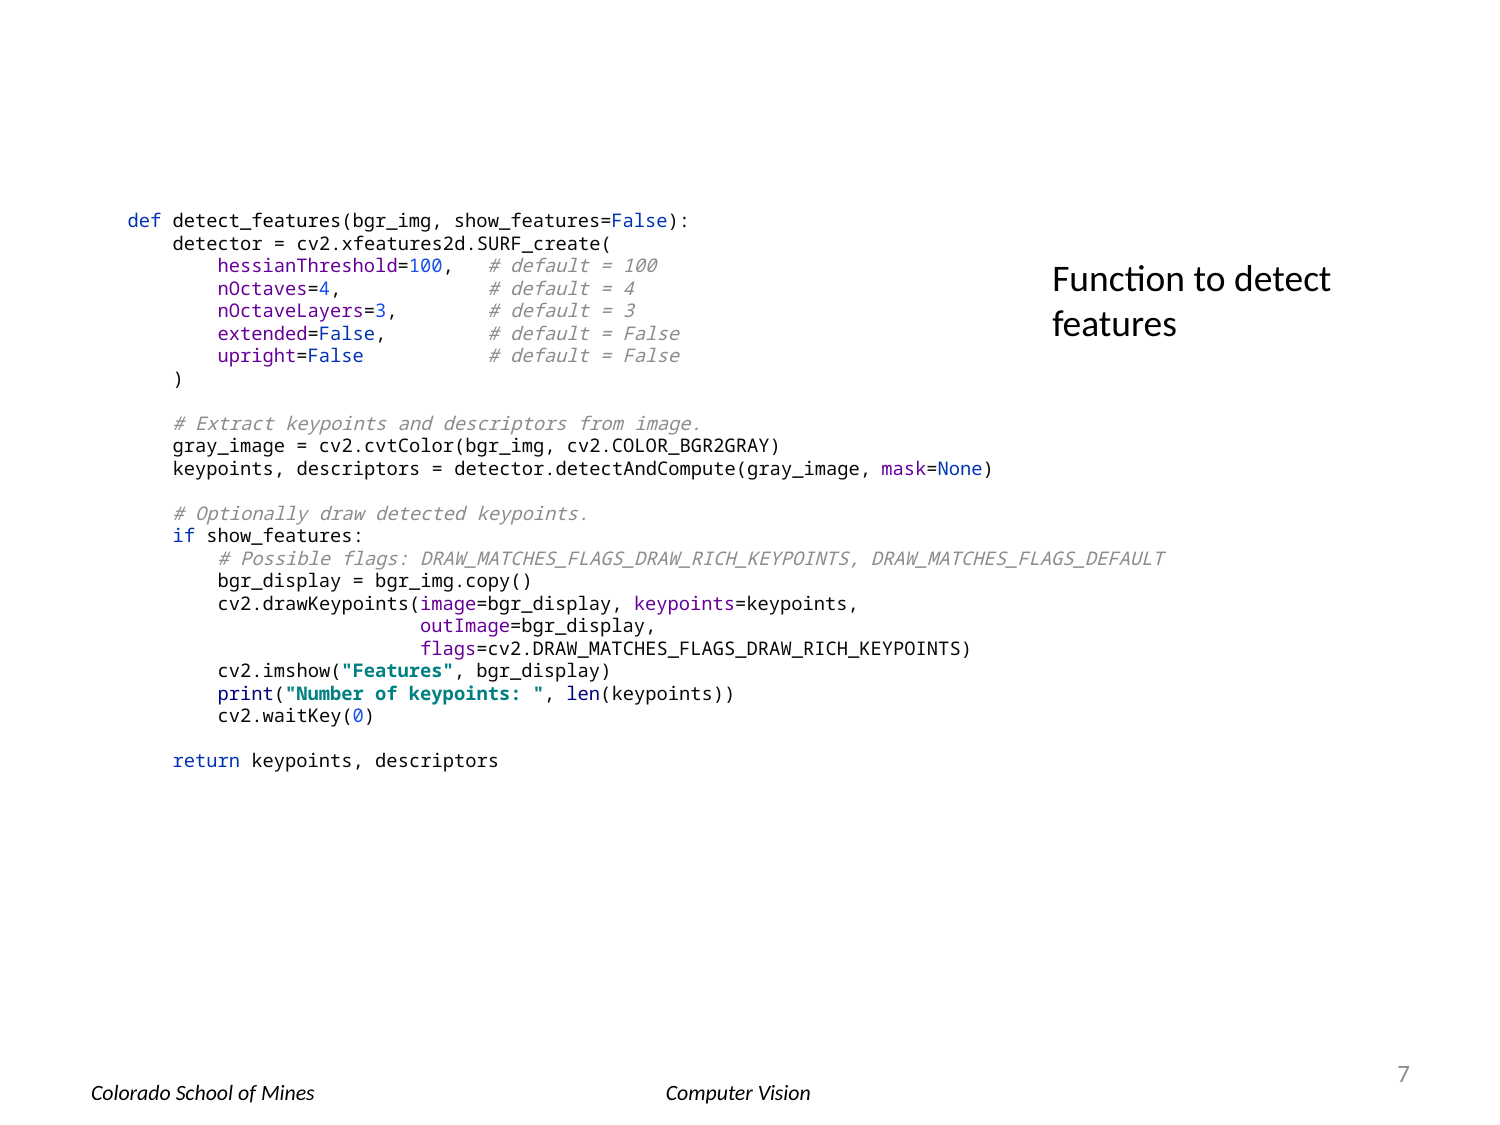

def detect_features(bgr_img, show_features=False):
    detector = cv2.xfeatures2d.SURF_create(
        hessianThreshold=100,   # default = 100
        nOctaves=4,             # default = 4
        nOctaveLayers=3,        # default = 3
        extended=False,         # default = False
        upright=False           # default = False
    )
    # Extract keypoints and descriptors from image.
    gray_image = cv2.cvtColor(bgr_img, cv2.COLOR_BGR2GRAY)
    keypoints, descriptors = detector.detectAndCompute(gray_image, mask=None)
    # Optionally draw detected keypoints.
    if show_features:
        # Possible flags: DRAW_MATCHES_FLAGS_DRAW_RICH_KEYPOINTS, DRAW_MATCHES_FLAGS_DEFAULT
        bgr_display = bgr_img.copy()
        cv2.drawKeypoints(image=bgr_display, keypoints=keypoints,
                          outImage=bgr_display,
                          flags=cv2.DRAW_MATCHES_FLAGS_DRAW_RICH_KEYPOINTS)
        cv2.imshow("Features", bgr_display)
        print("Number of keypoints: ", len(keypoints))
        cv2.waitKey(0)
    return keypoints, descriptors
Function to detect features
7